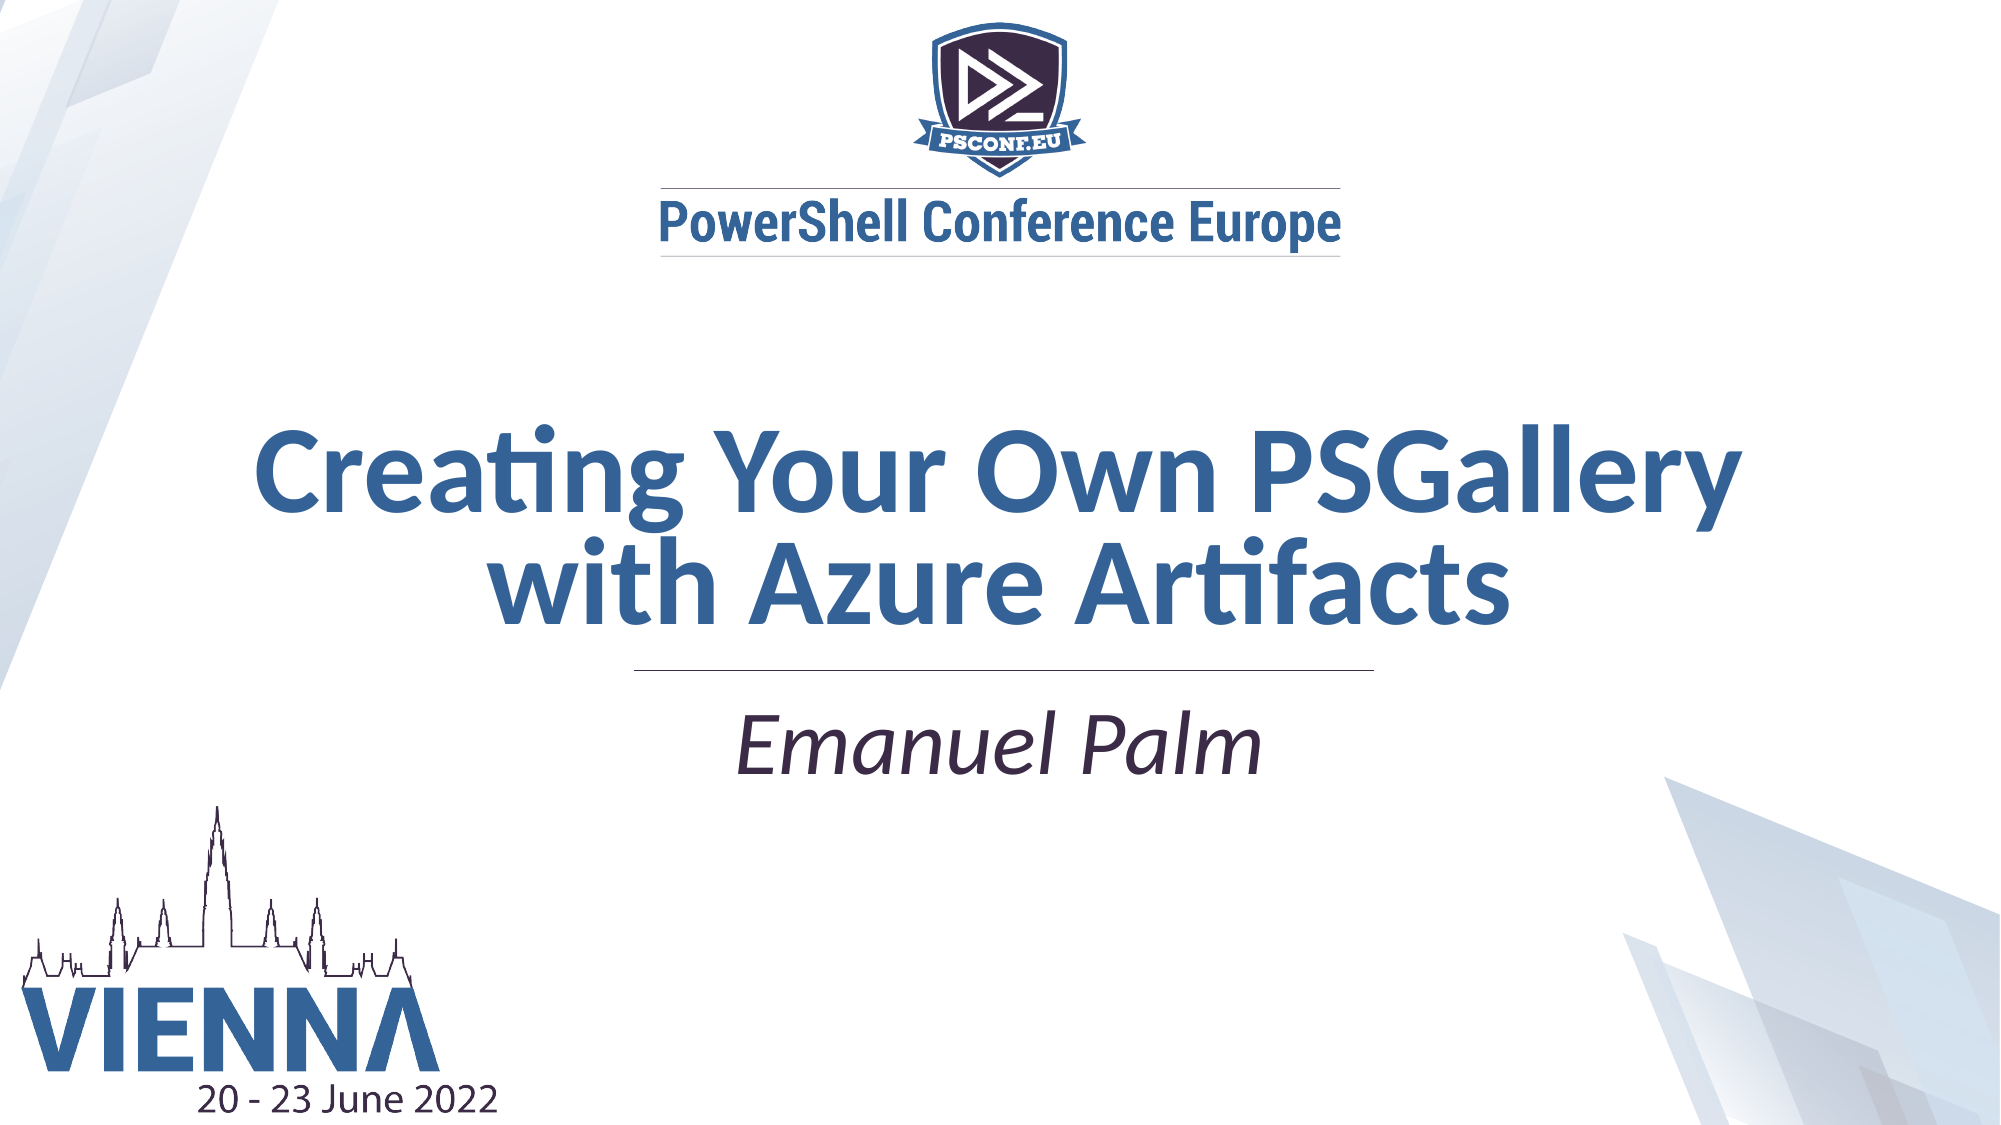

Creating Your Own PSGallery with Azure Artifacts
Emanuel Palm